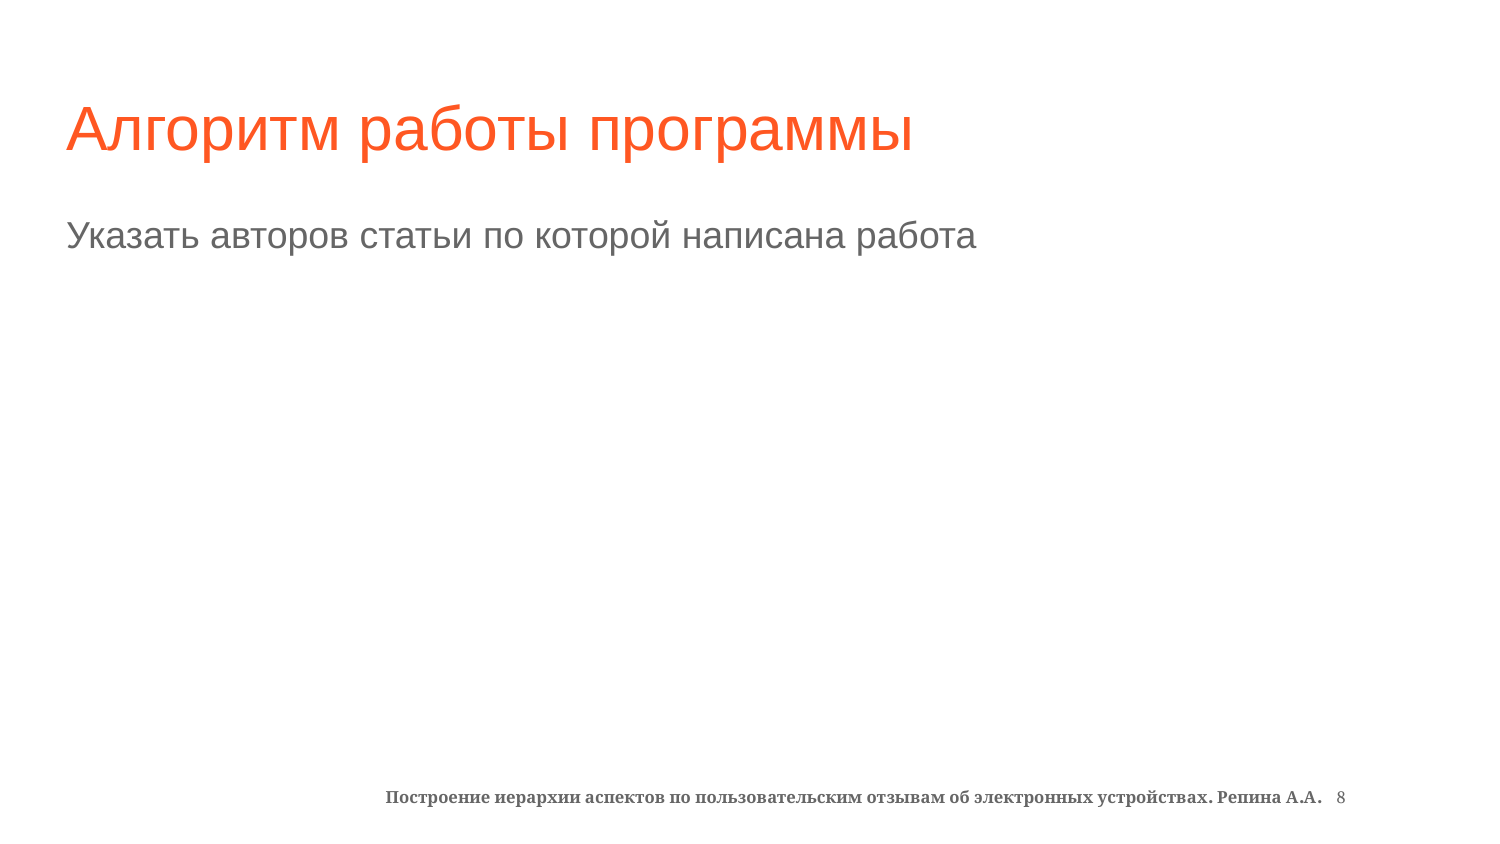

# Алгоритм работы программы
Указать авторов статьи по которой написана работа
Построение иерархии аспектов по пользовательским отзывам об электронных устройствах. Репина А.А.   8